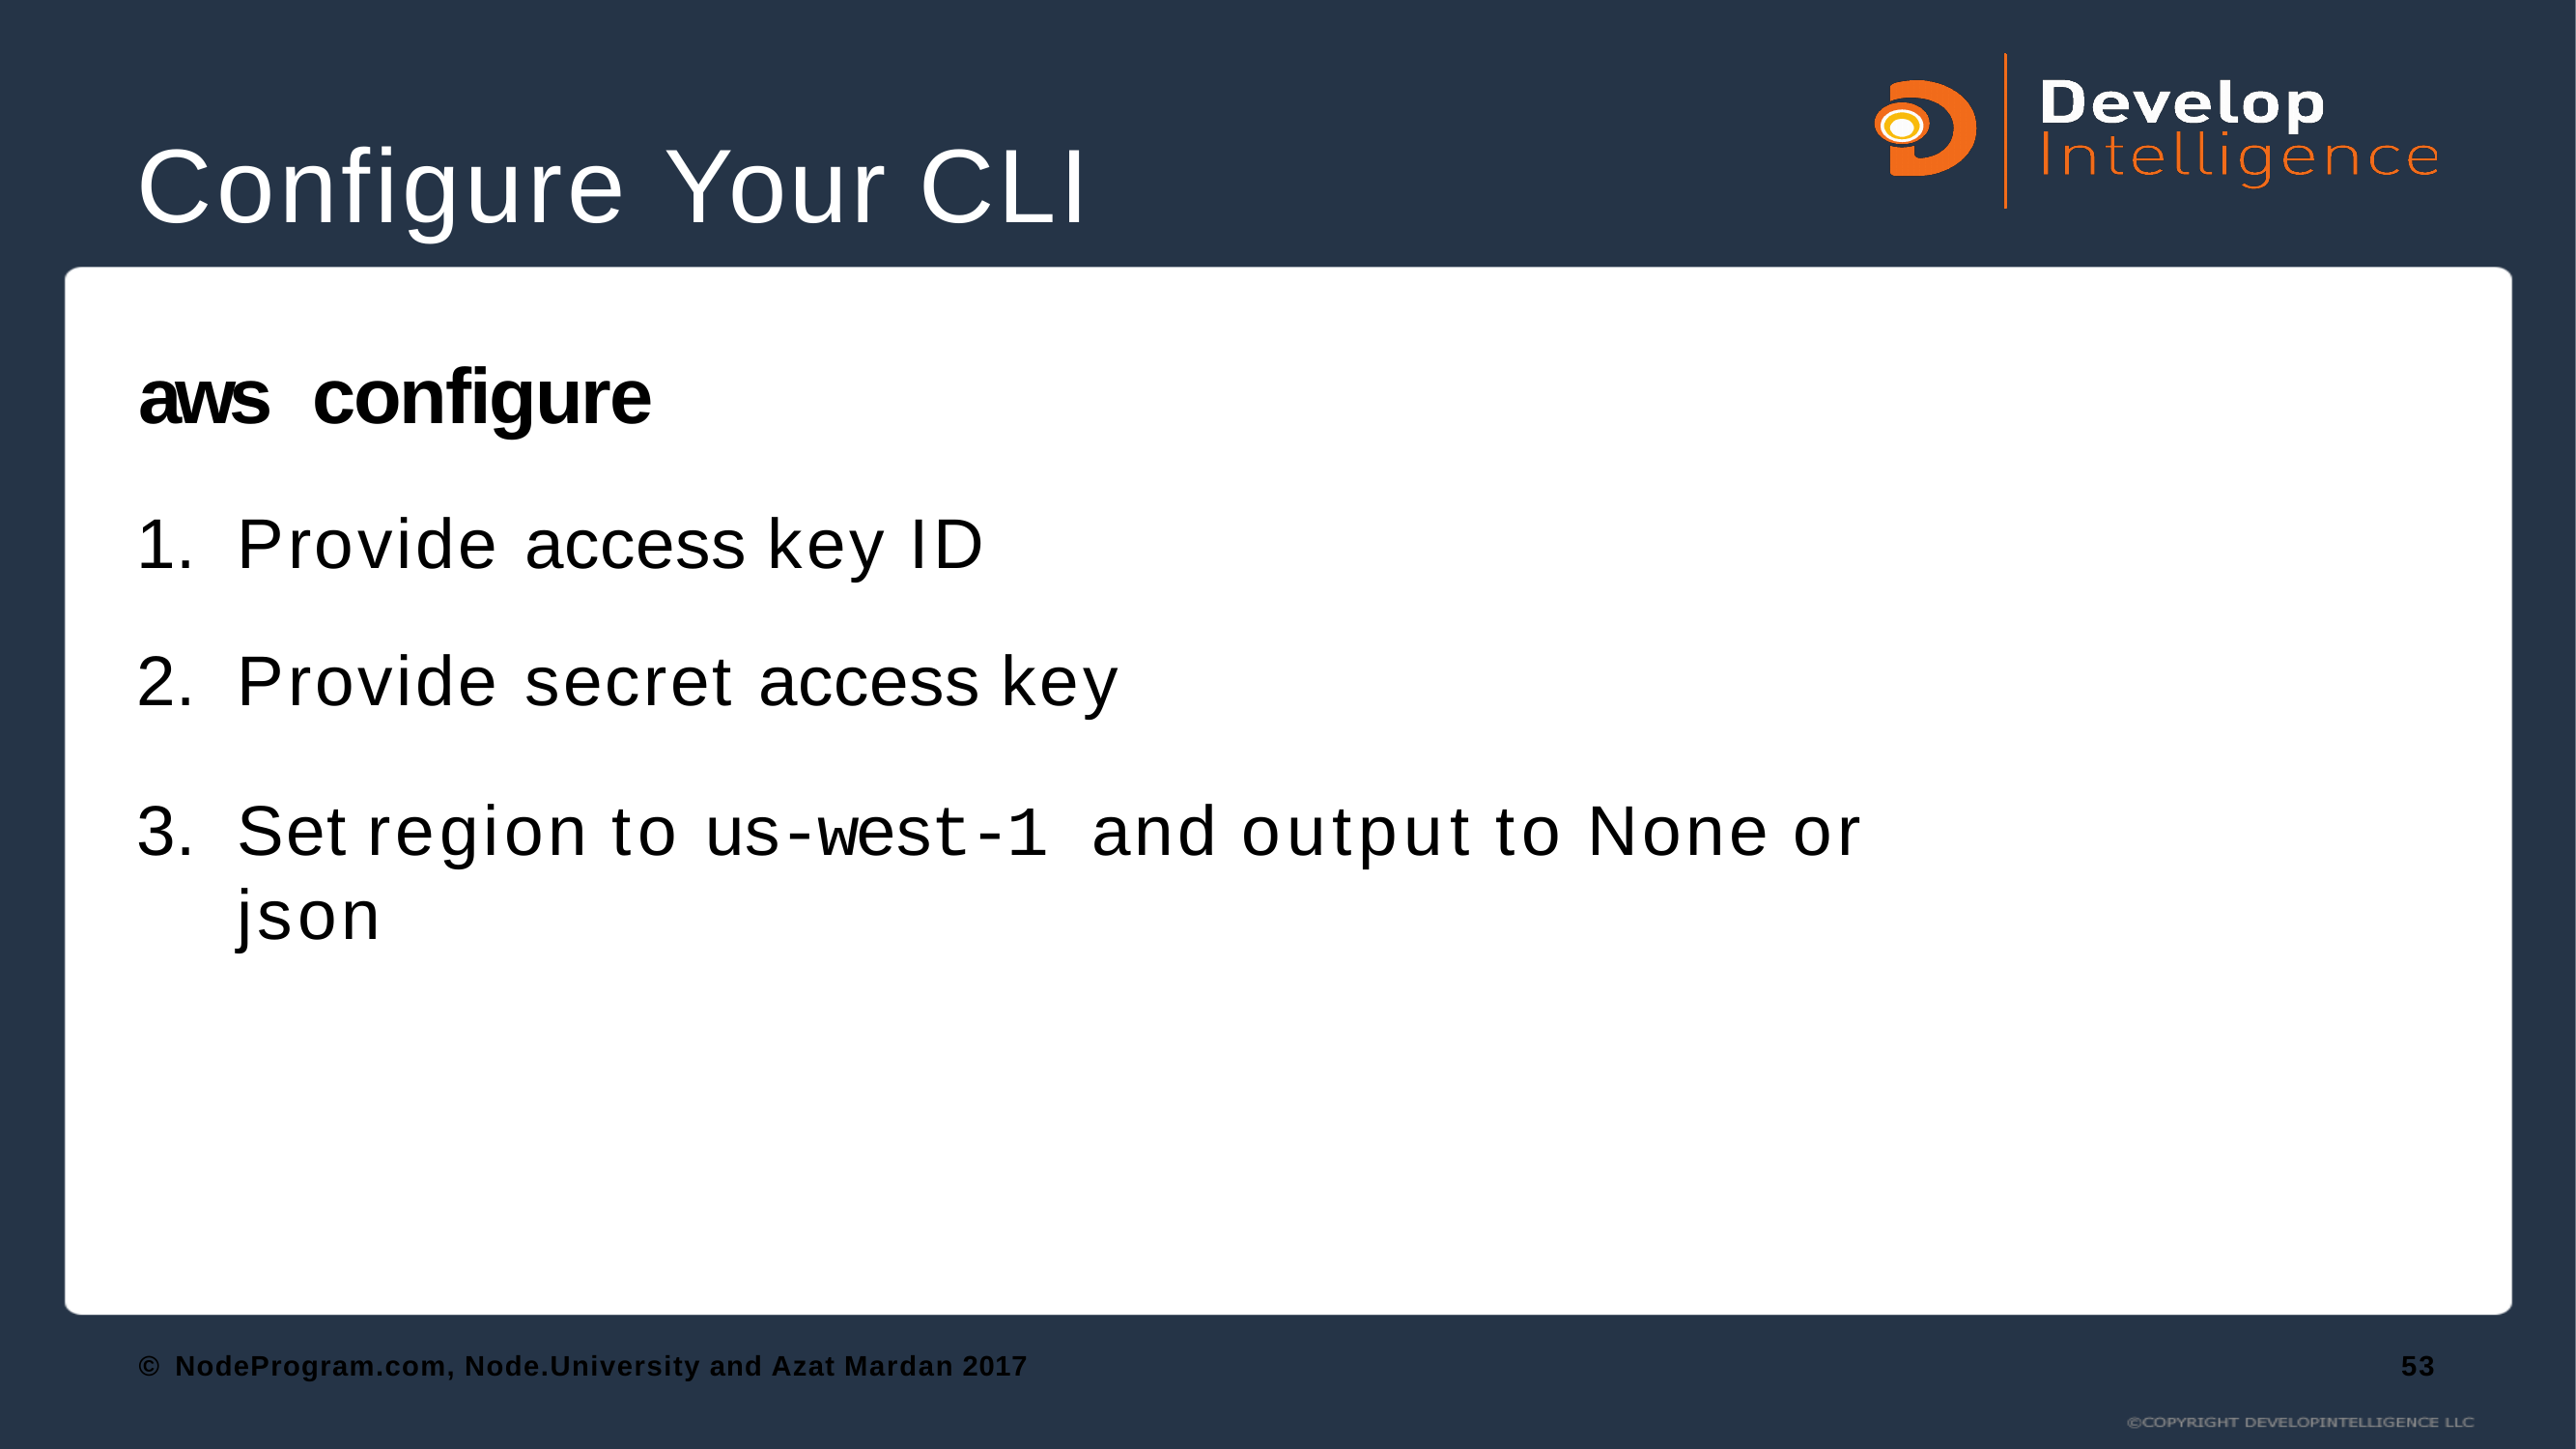

# Configure Your CLI
aws	configure
Provide access key ID
Provide secret access key
Set region to us-west-1 and output to None or json
© NodeProgram.com, Node.University and Azat Mardan 2017
53